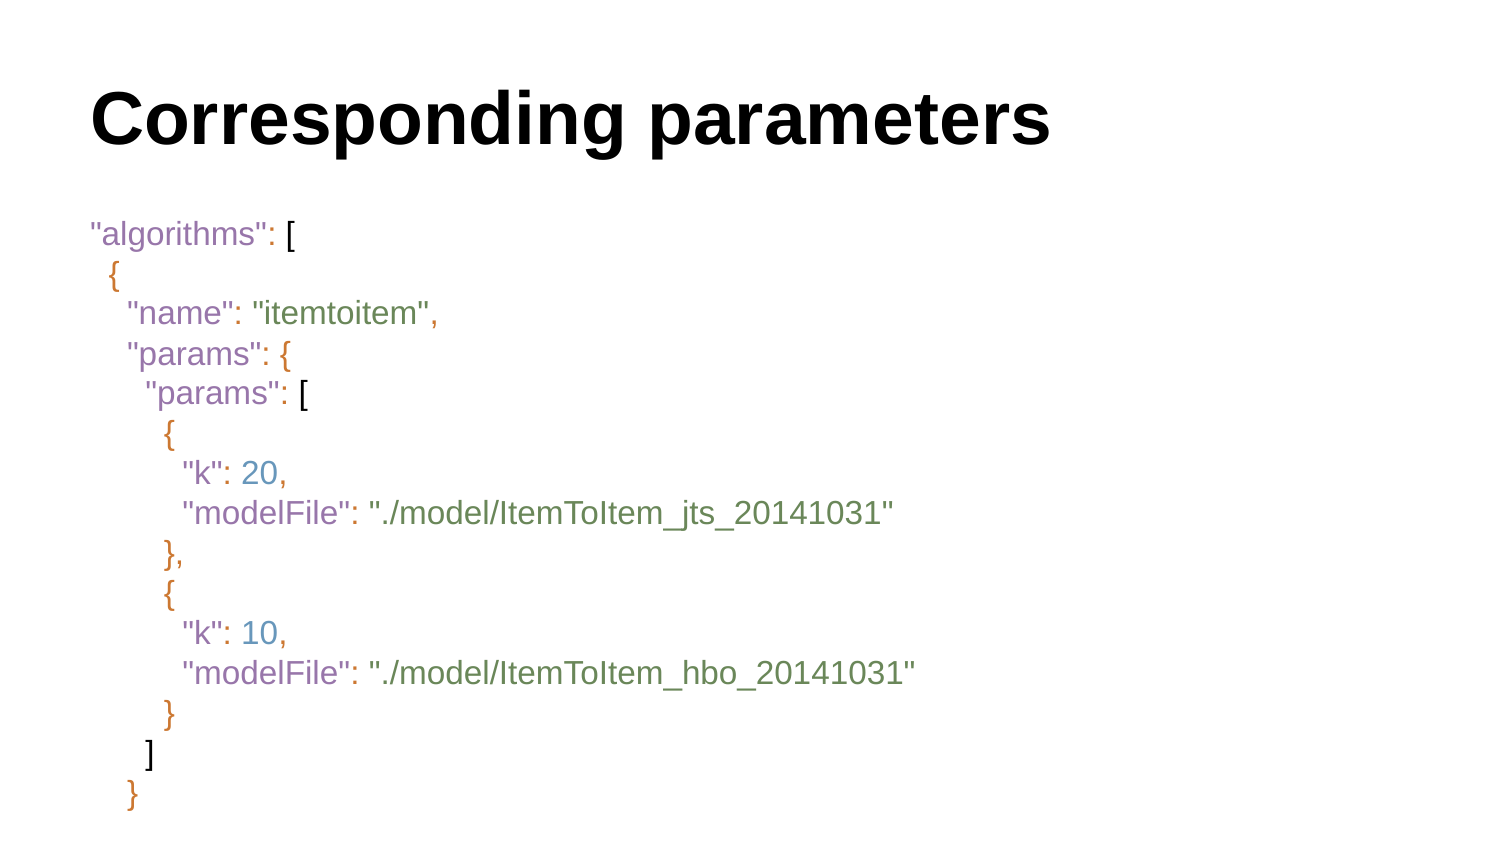

# Corresponding parameters
"algorithms": [
  {
    "name": "itemtoitem",
    "params": {
      "params": [
        {
          "k": 20,
          "modelFile": "./model/ItemToItem_jts_20141031"
        },
        {
          "k": 10,
          "modelFile": "./model/ItemToItem_hbo_20141031"
        }
      ]
    }
  }
]